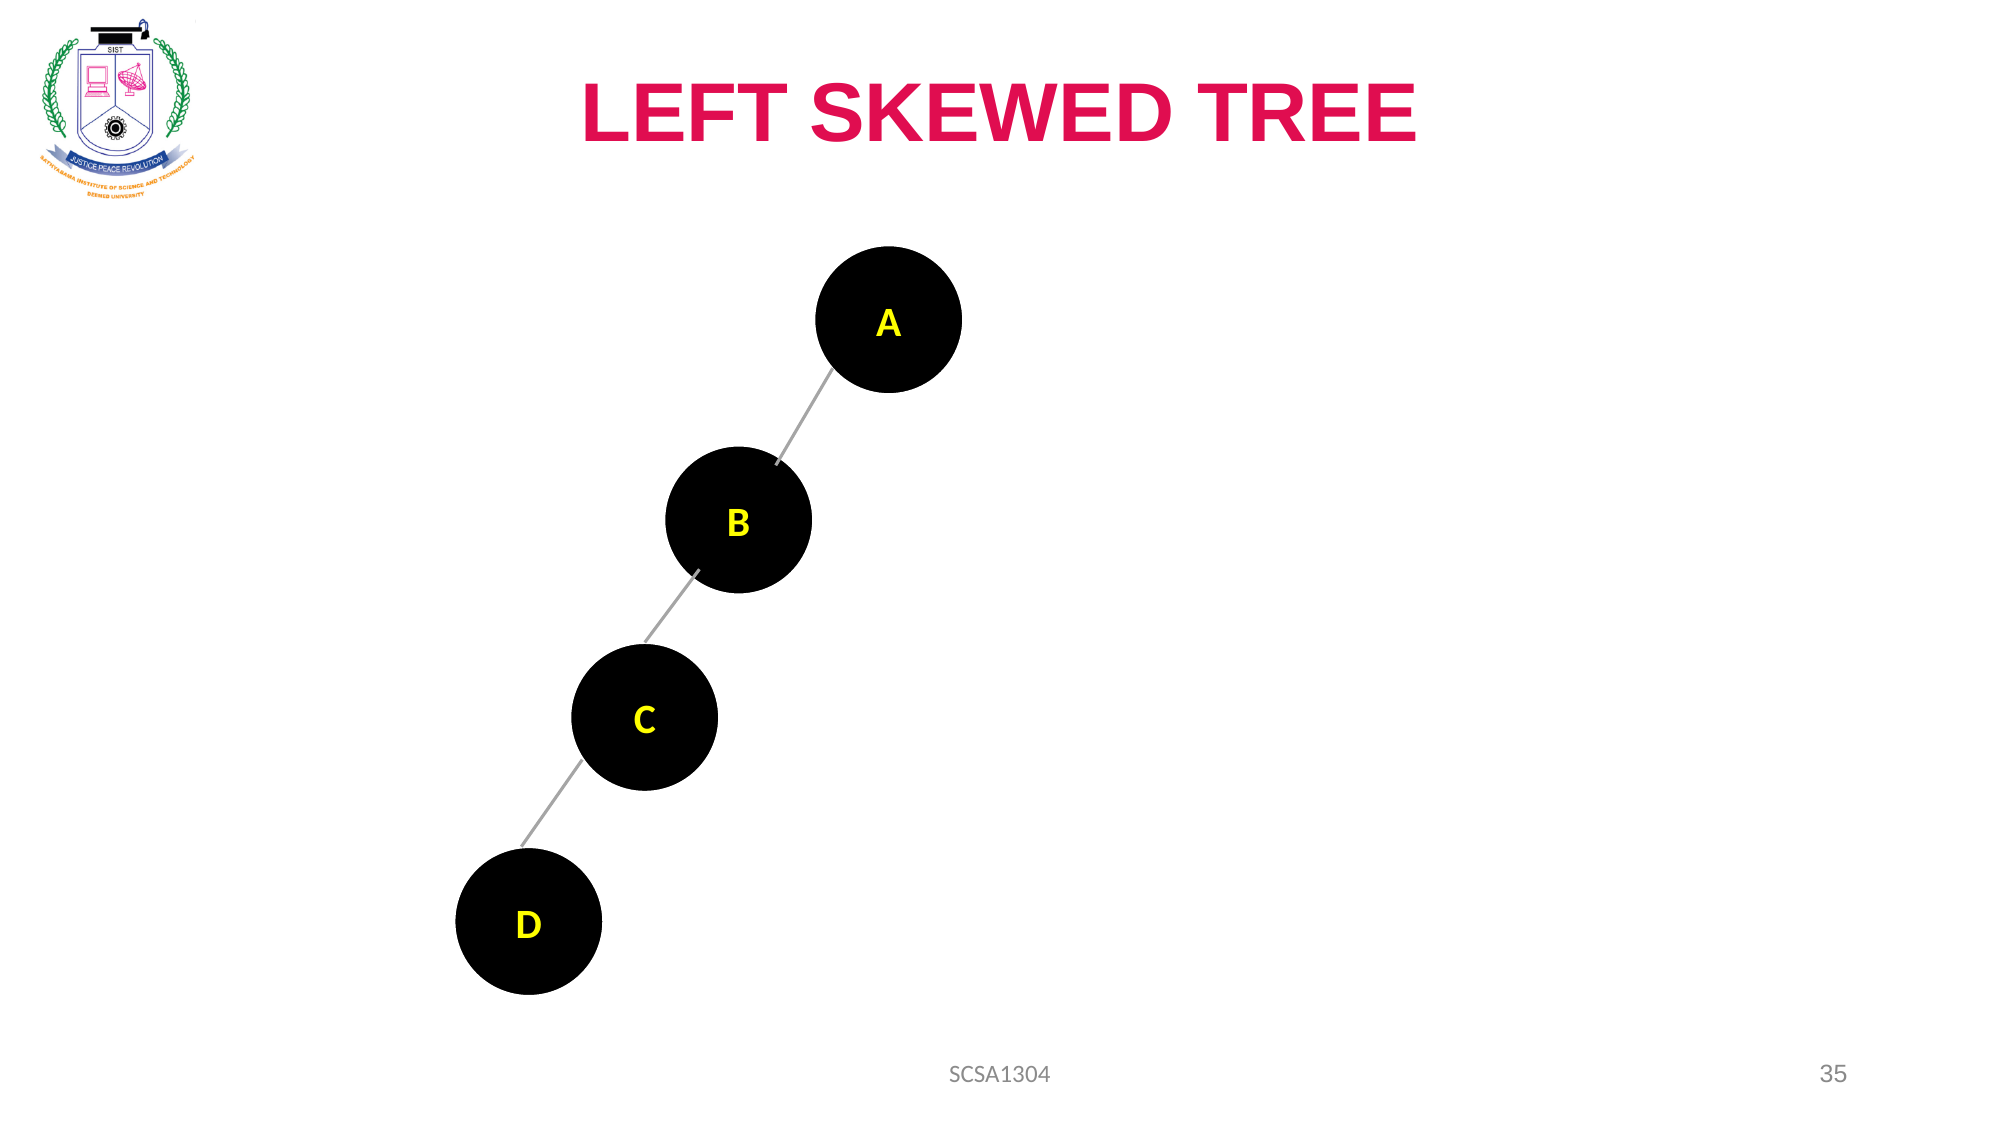

# LEFT SKEWED TREE
A
B
C
D
SCSA1304
35